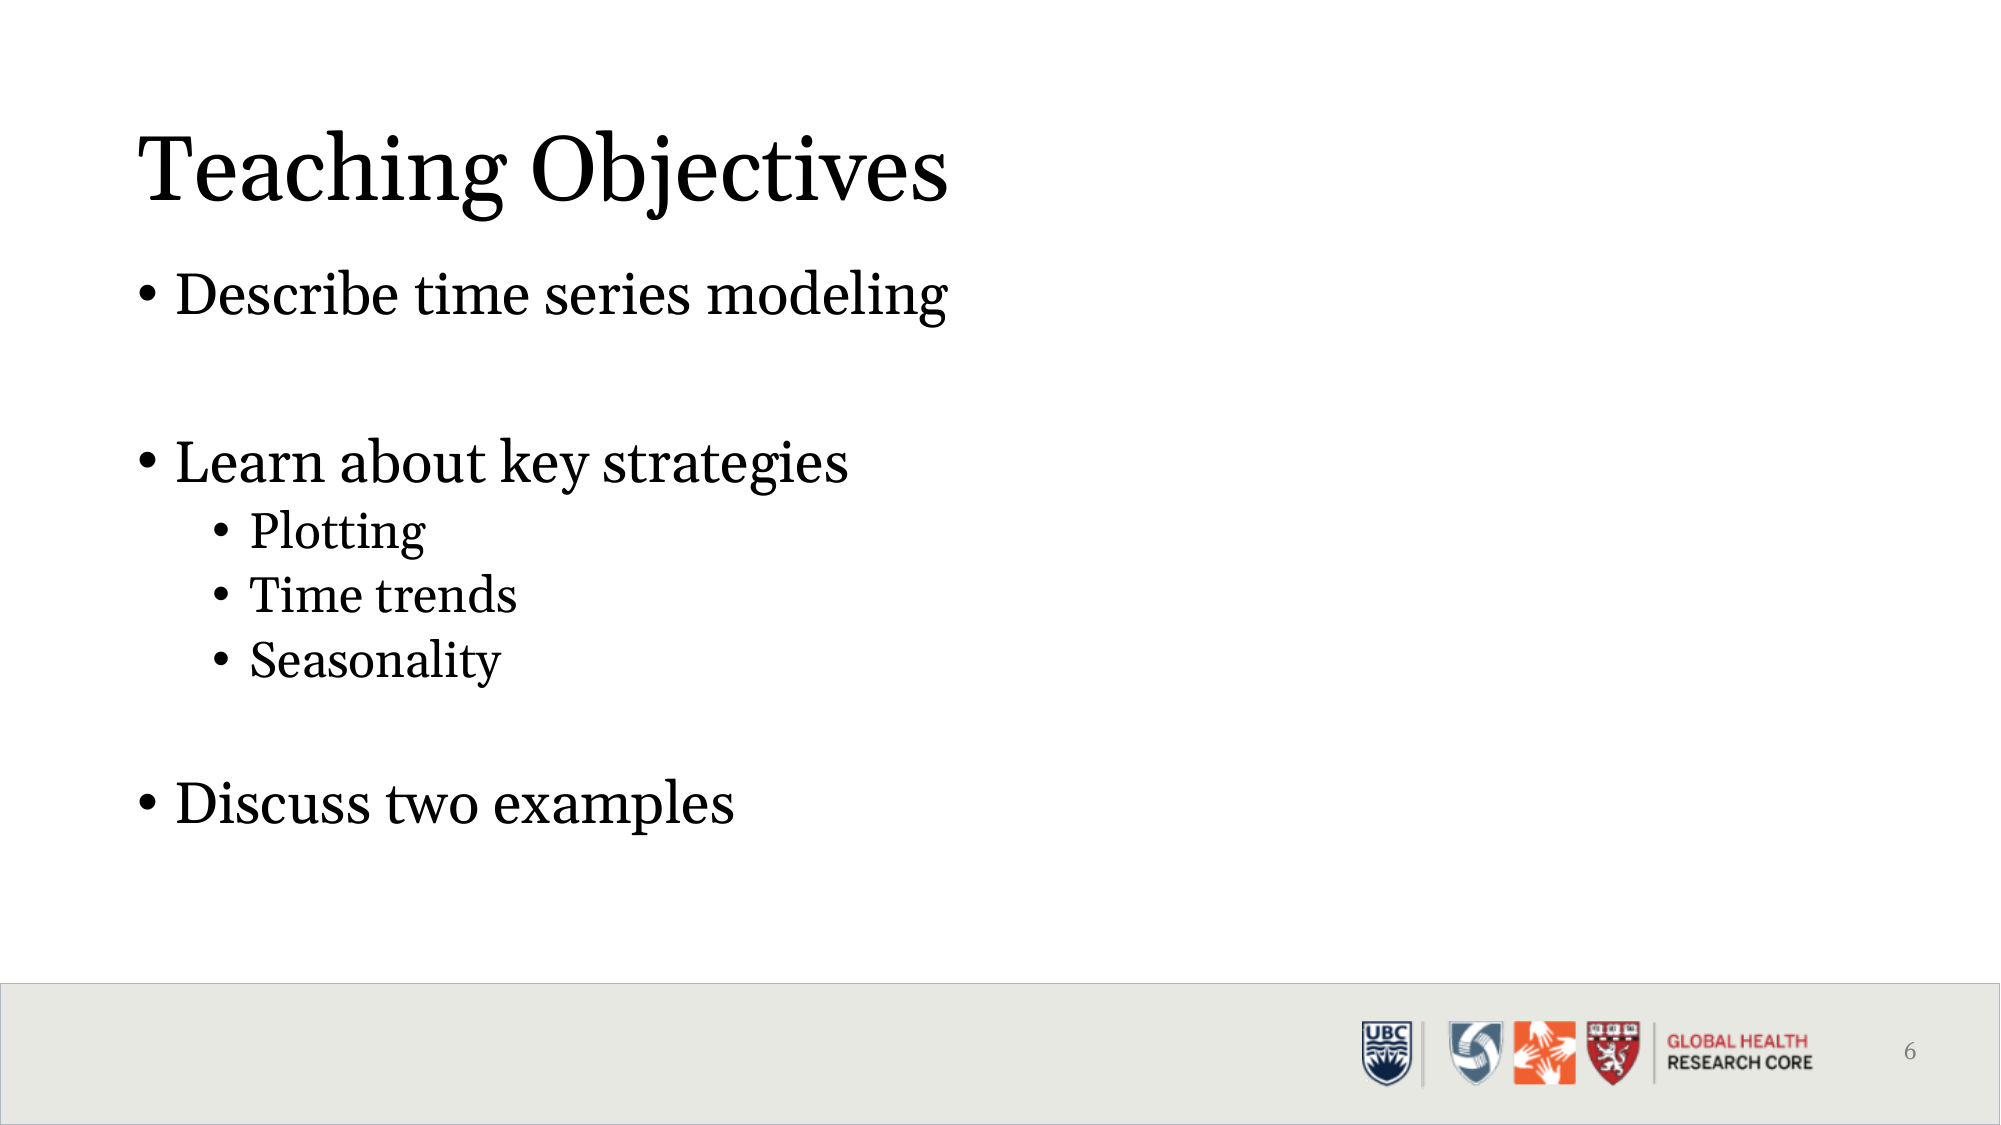

# Teaching Objectives
Describe time series modeling

Learn about key strategies
Plotting
Time trends
Seasonality

Discuss two examples